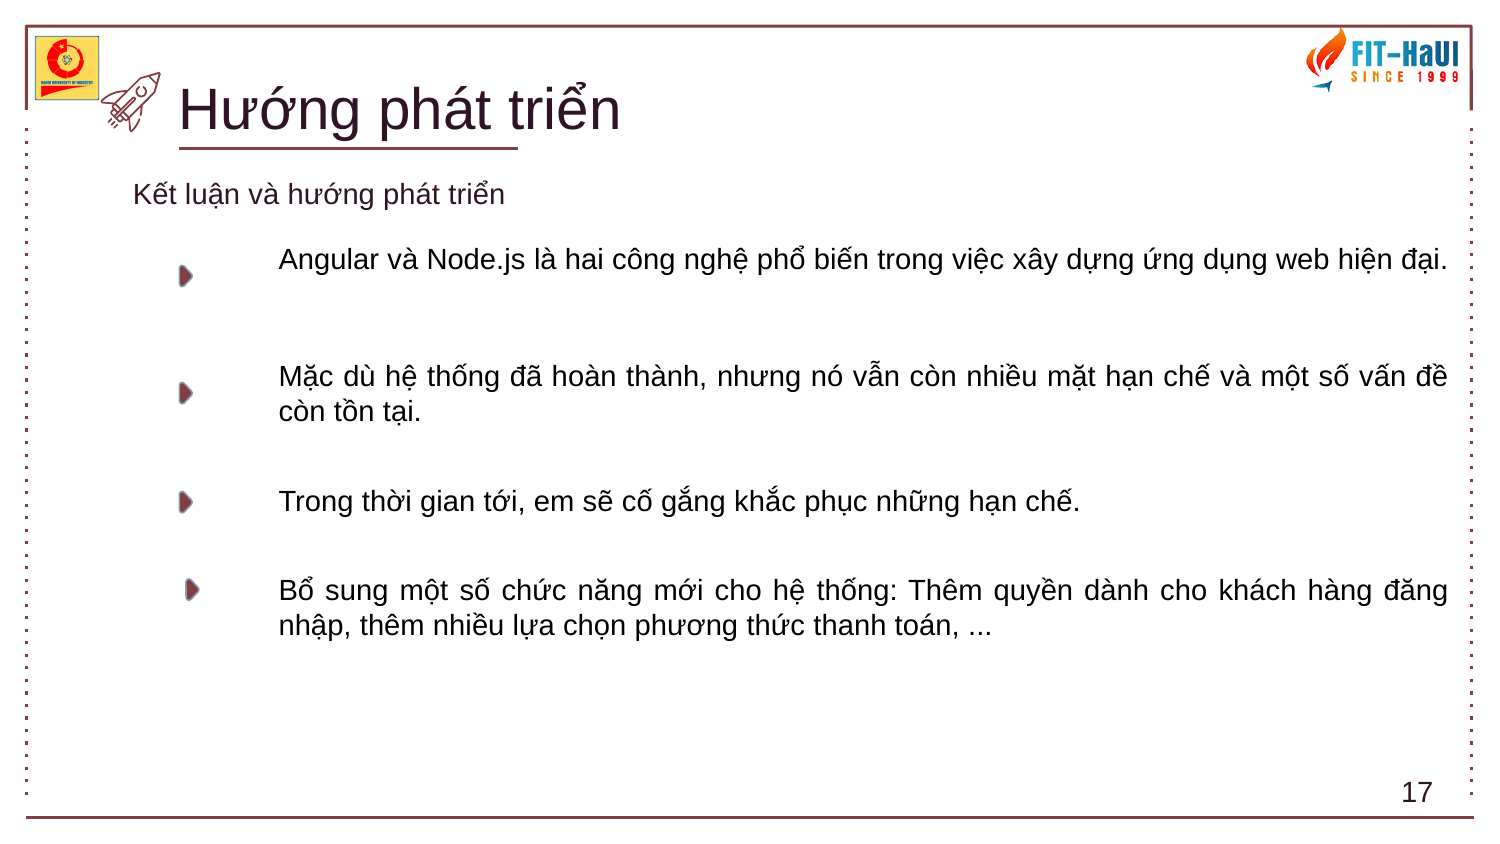

# Hướng phát triển

Kết luận và hướng phát triển
Angular và Node.js là hai công nghệ phổ biến trong việc xây dựng ứng dụng web hiện đại.

Mặc dù hệ thống đã hoàn thành, nhưng nó vẫn còn nhiều mặt hạn chế và một số vấn đề còn tồn tại.

Trong thời gian tới, em sẽ cố gắng khắc phục những hạn chế.

Bổ sung một số chức năng mới cho hệ thống: Thêm quyền dành cho khách hàng đăng nhập, thêm nhiều lựa chọn phương thức thanh toán, ...

17